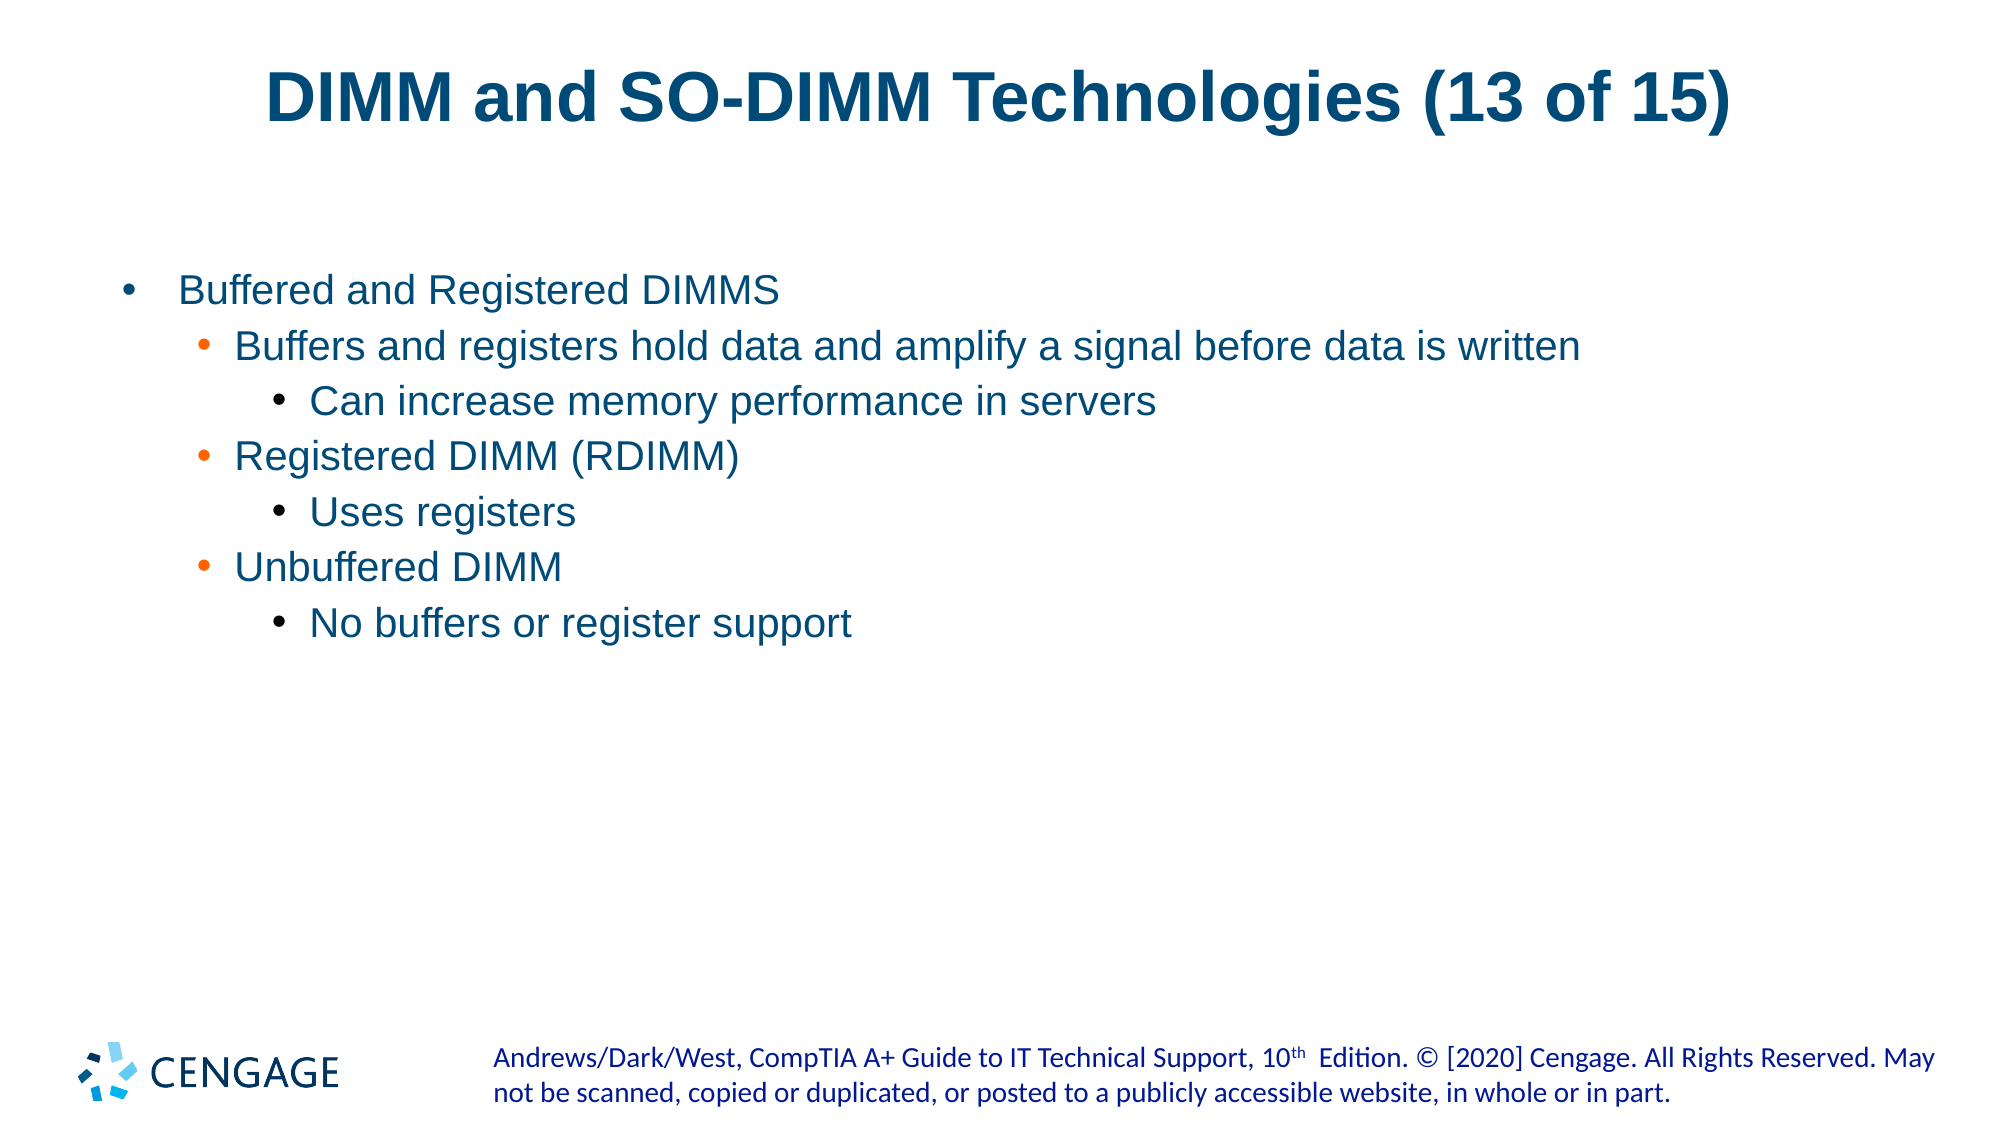

# DIMM and SO-DIMM Technologies (13 of 15)
Buffered and Registered DIMMS
Buffers and registers hold data and amplify a signal before data is written
Can increase memory performance in servers
Registered DIMM (RDIMM)
Uses registers
Unbuffered DIMM
No buffers or register support